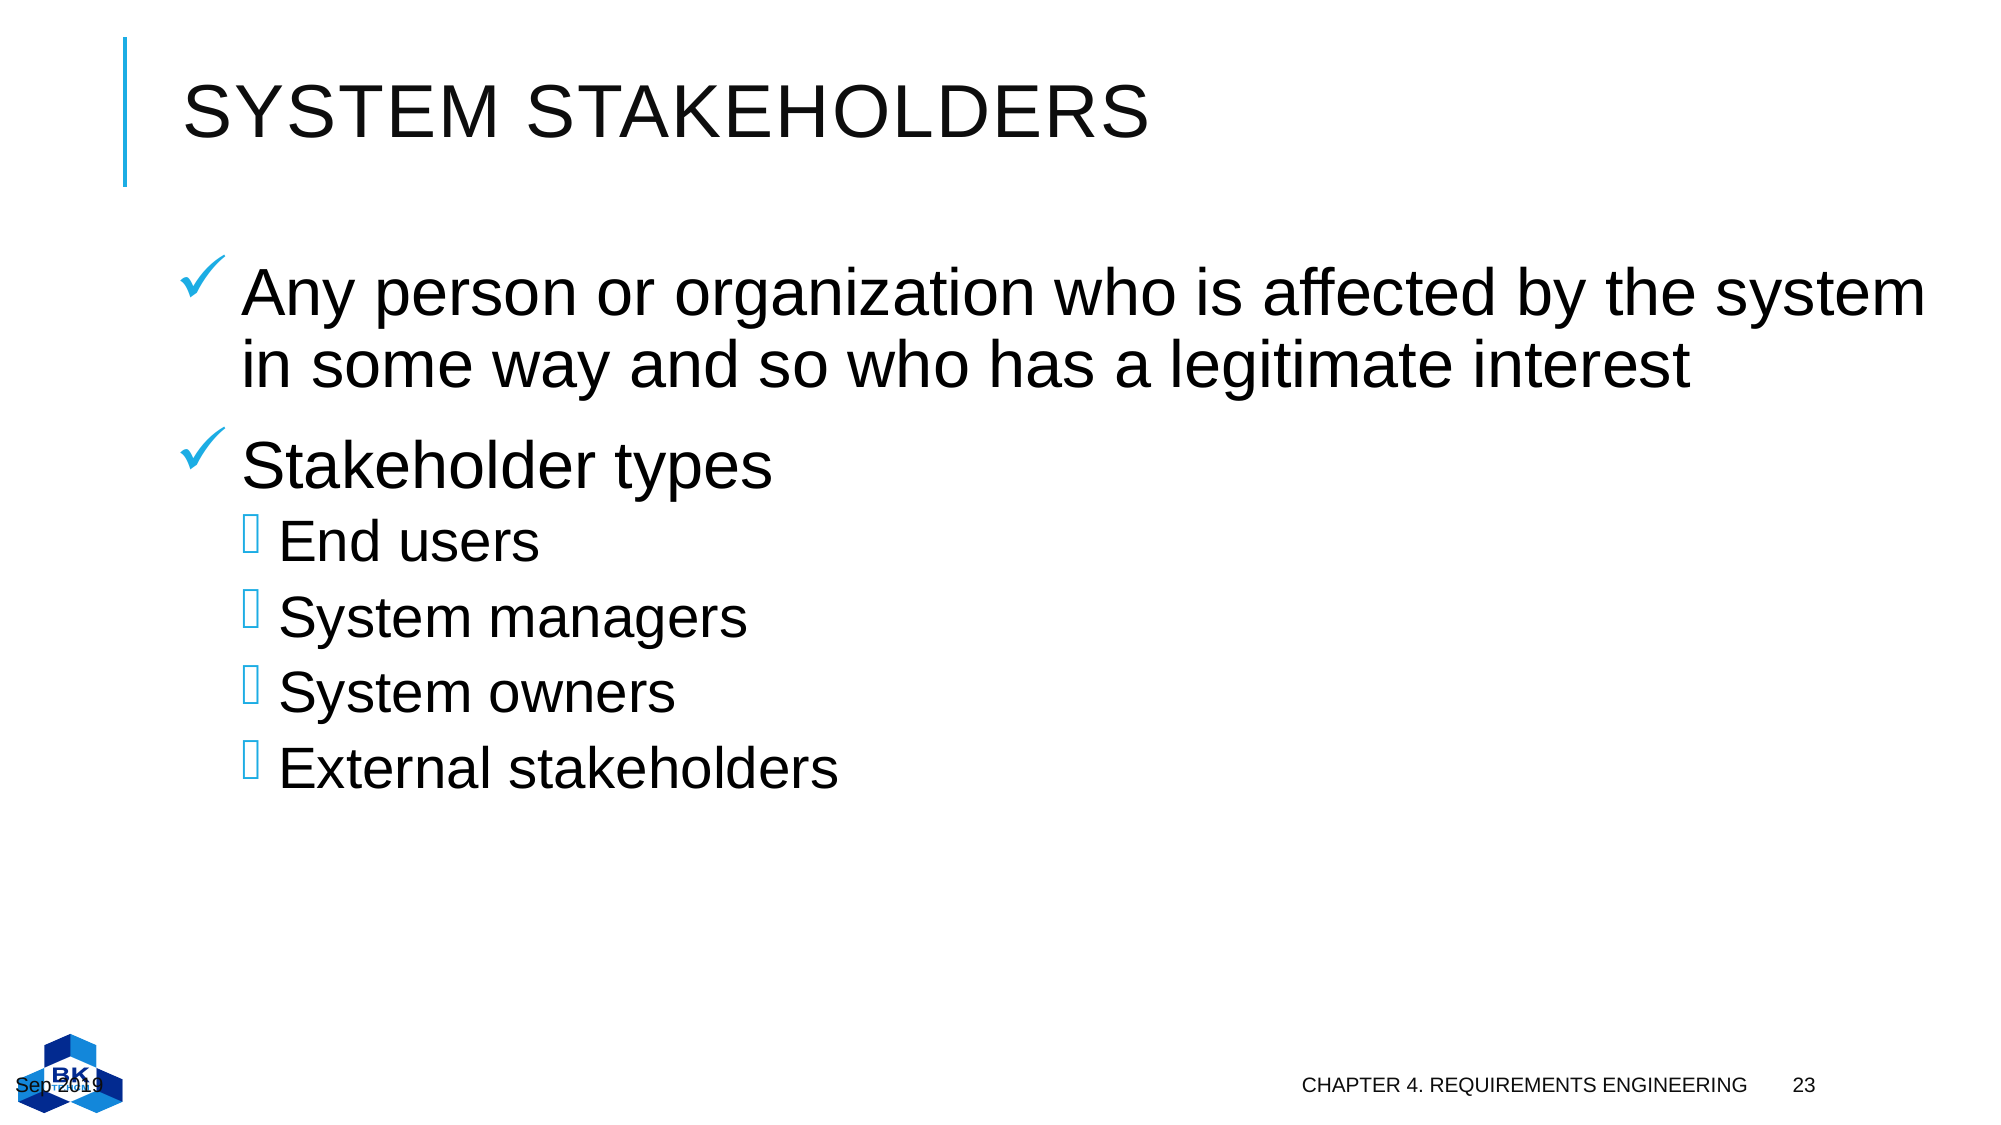

# System stakeholders
Any person or organization who is affected by the system in some way and so who has a legitimate interest
Stakeholder types
End users
System managers
System owners
External stakeholders
Sep 2019
Chapter 4. Requirements engineering
23